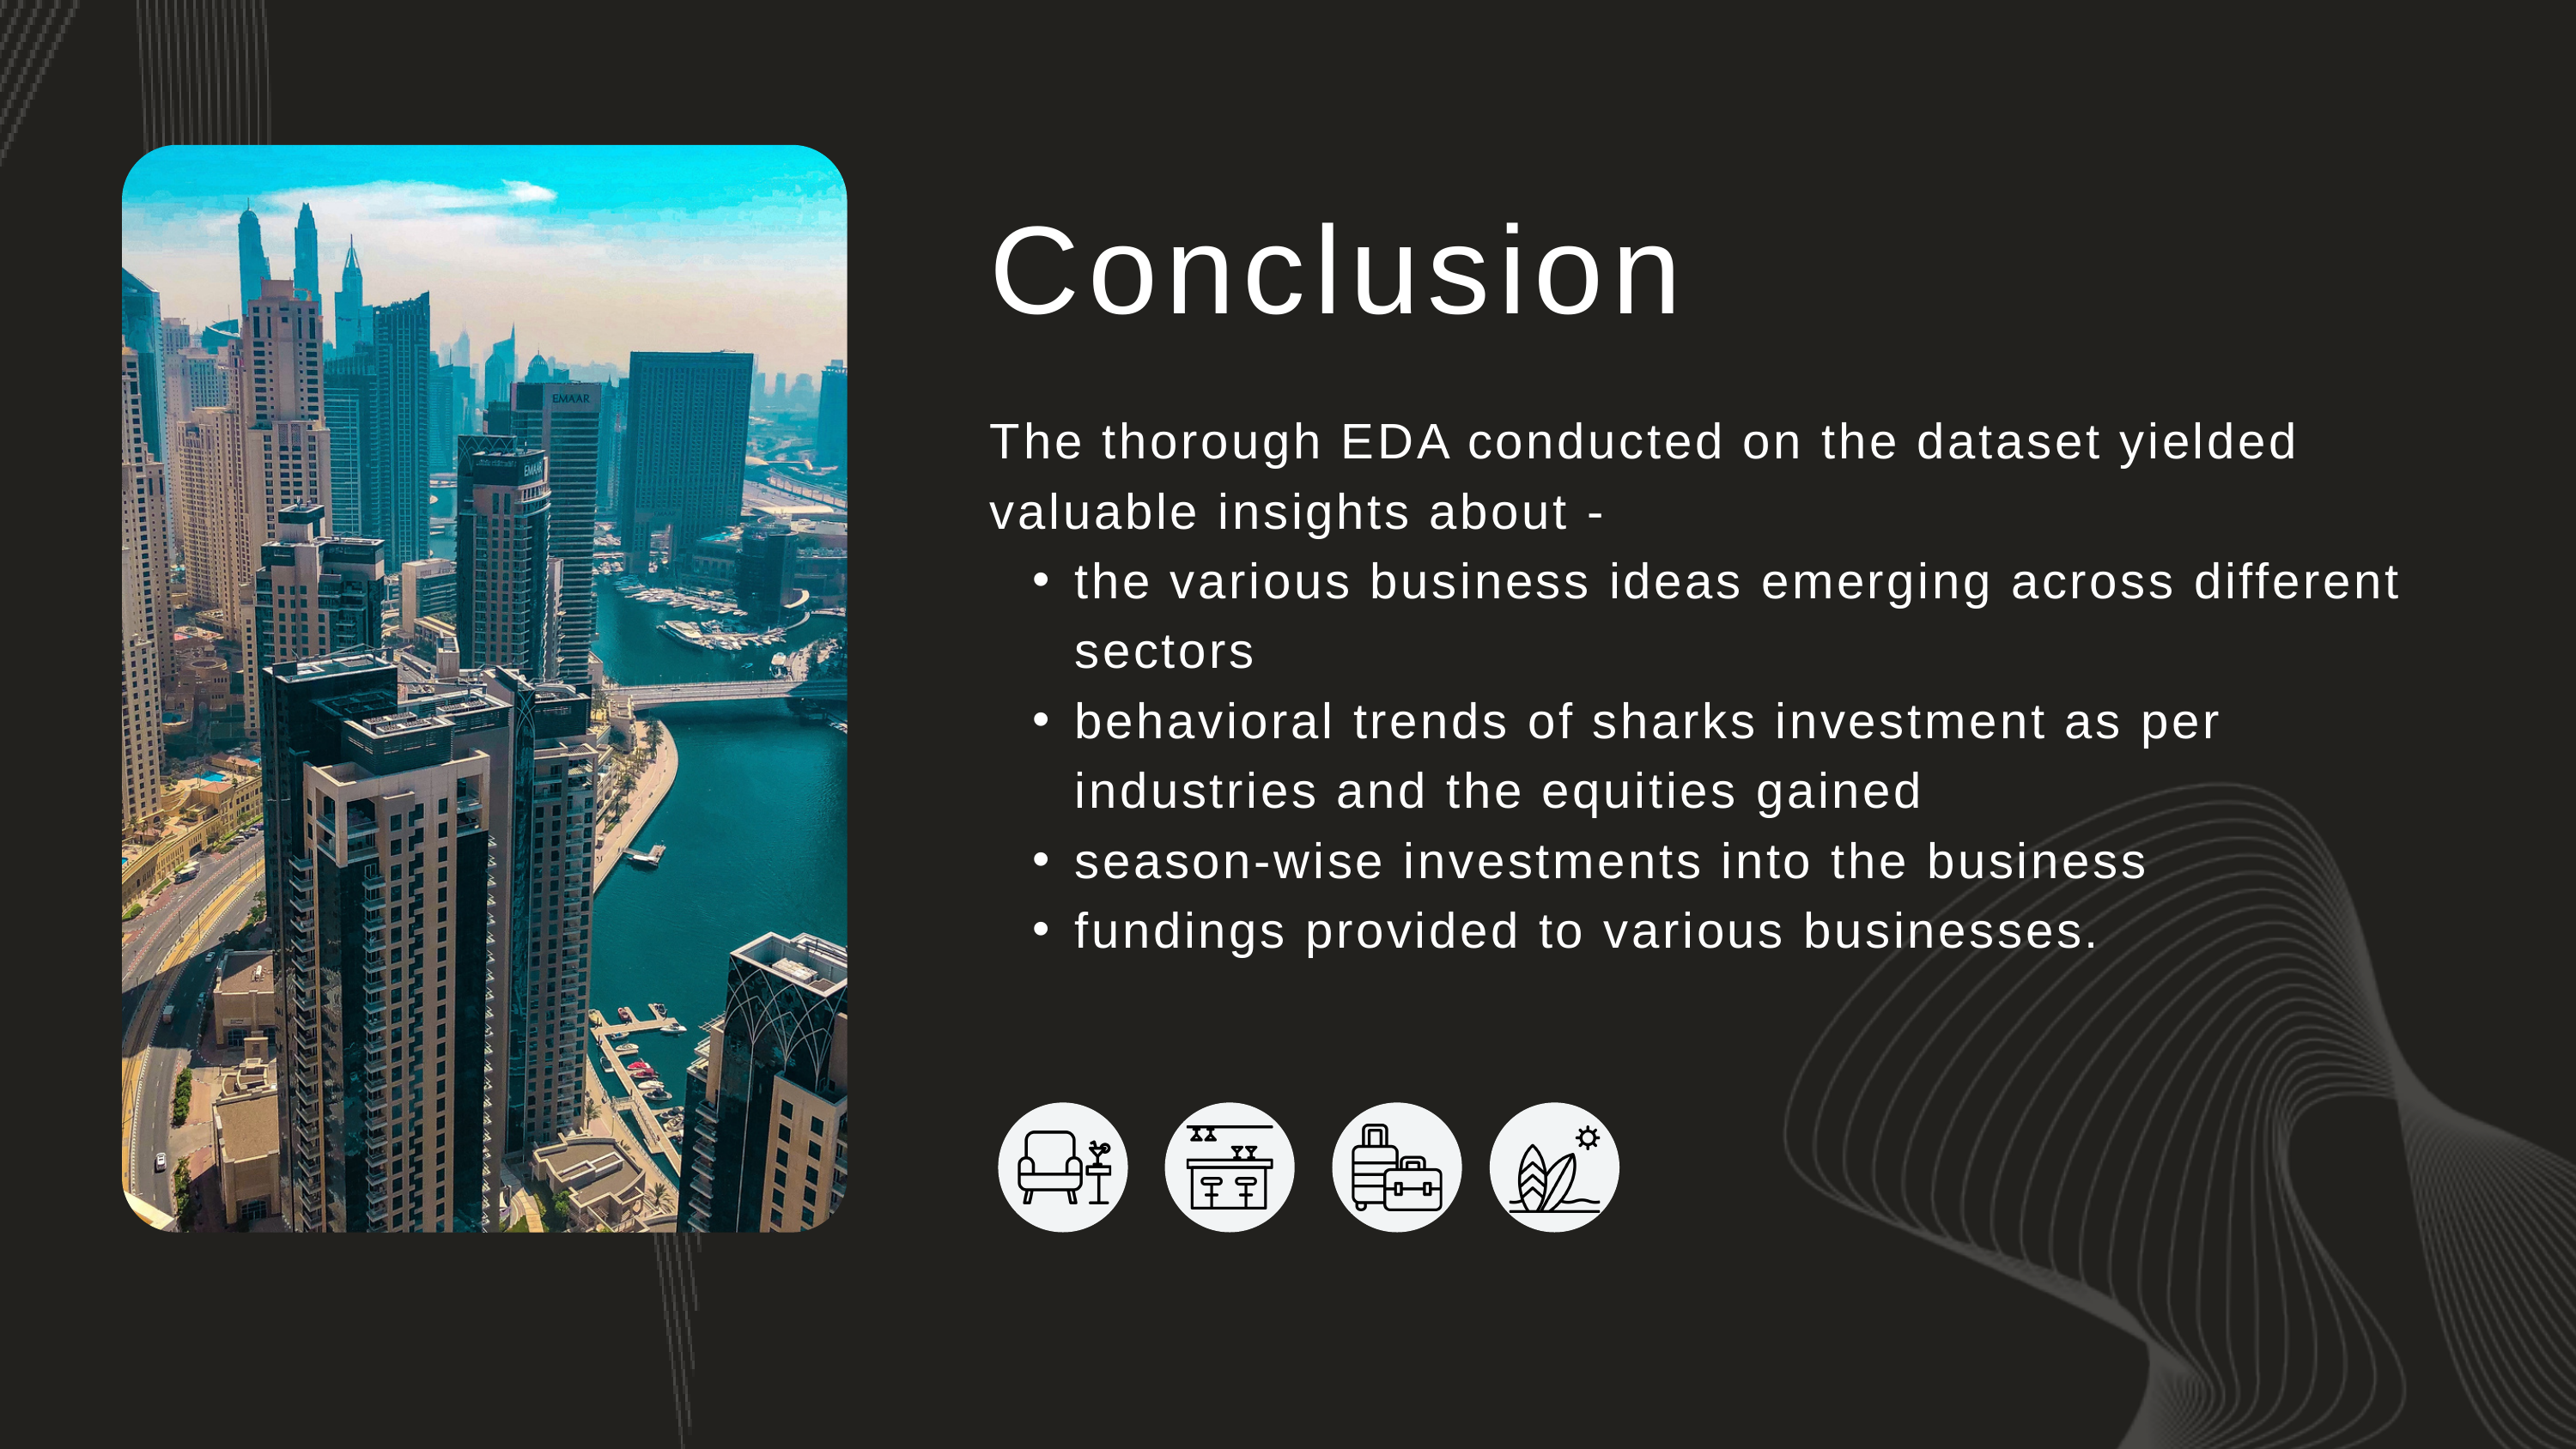

Conclusion
The thorough EDA conducted on the dataset yielded valuable insights about -
the various business ideas emerging across different sectors
behavioral trends of sharks investment as per industries and the equities gained
season-wise investments into the business
fundings provided to various businesses.